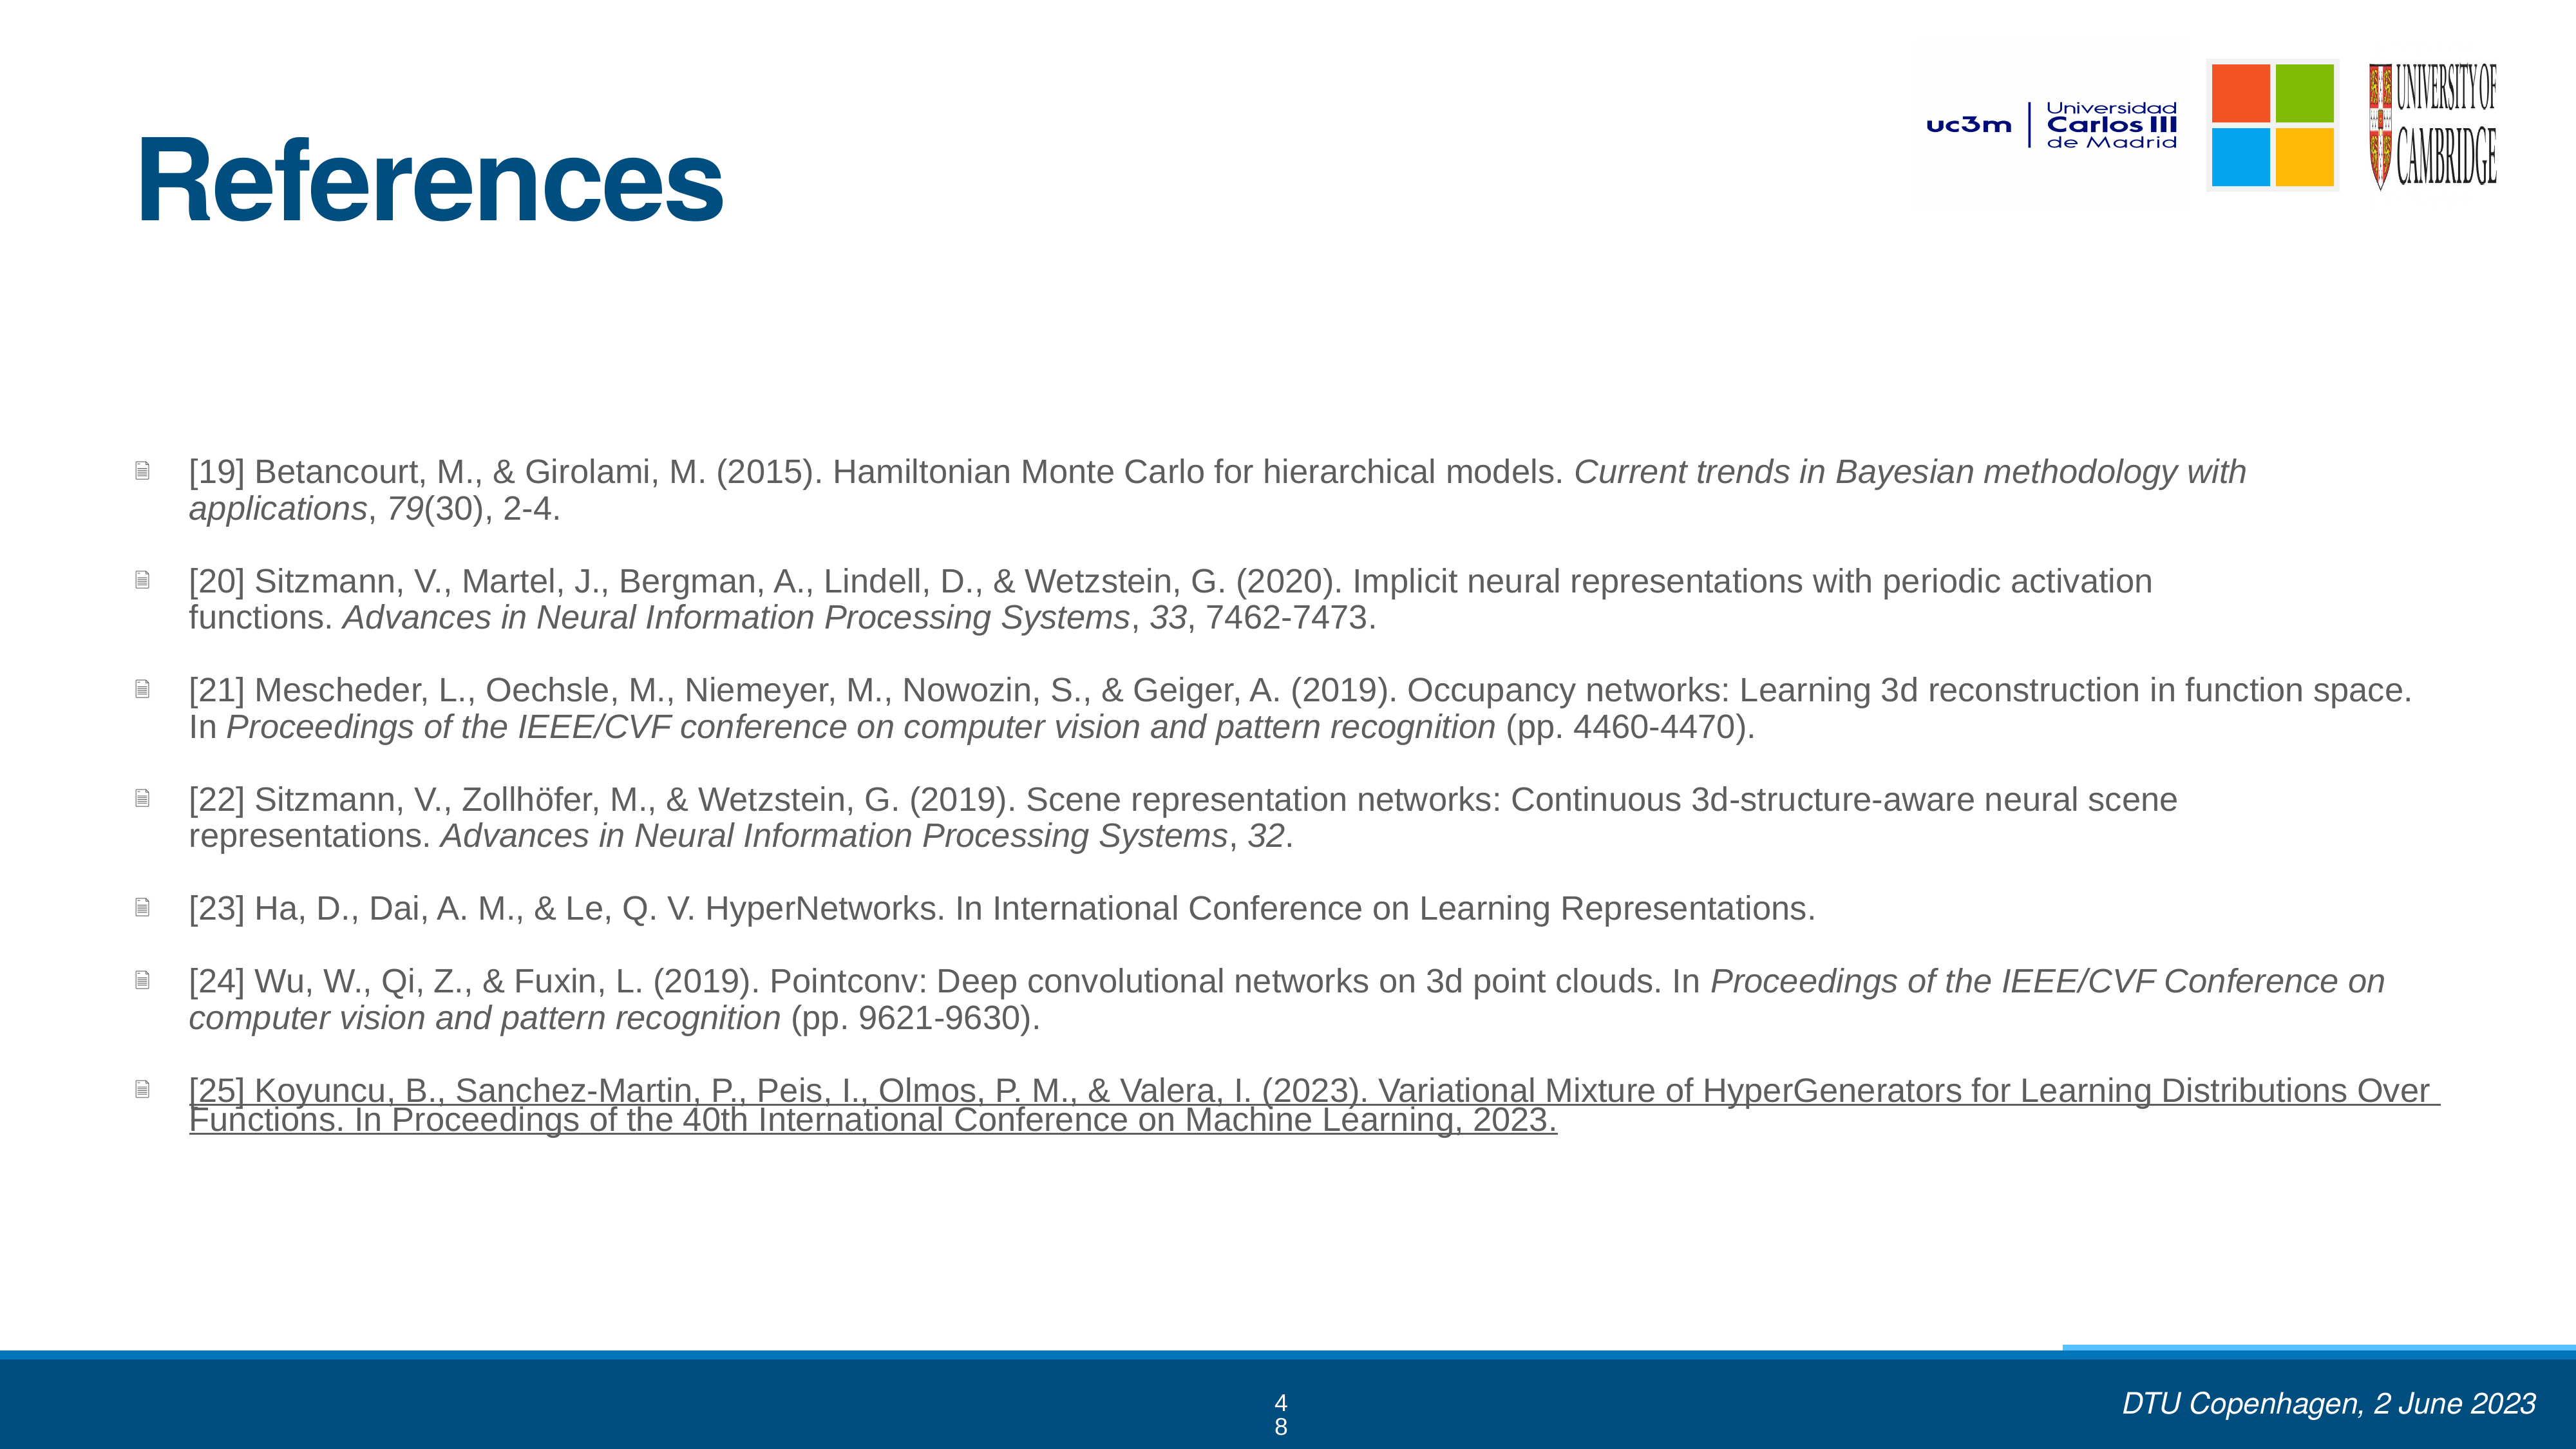

# References

[19] Betancourt, M., & Girolami, M. (2015). Hamiltonian Monte Carlo for hierarchical models. Current trends in Bayesian methodology with applications, 79(30), 2-4.
[20] Sitzmann, V., Martel, J., Bergman, A., Lindell, D., & Wetzstein, G. (2020). Implicit neural representations with periodic activation functions. Advances in Neural Information Processing Systems, 33, 7462-7473.
[21] Mescheder, L., Oechsle, M., Niemeyer, M., Nowozin, S., & Geiger, A. (2019). Occupancy networks: Learning 3d reconstruction in function space. In Proceedings of the IEEE/CVF conference on computer vision and pattern recognition (pp. 4460-4470).
[22] Sitzmann, V., Zollhöfer, M., & Wetzstein, G. (2019). Scene representation networks: Continuous 3d-structure-aware neural scene representations. Advances in Neural Information Processing Systems, 32.
[23] Ha, D., Dai, A. M., & Le, Q. V. HyperNetworks. In International Conference on Learning Representations.
[24] Wu, W., Qi, Z., & Fuxin, L. (2019). Pointconv: Deep convolutional networks on 3d point clouds. In Proceedings of the IEEE/CVF Conference on computer vision and pattern recognition (pp. 9621-9630).
[25] Koyuncu, B., Sanchez-Martin, P., Peis, I., Olmos, P. M., & Valera, I. (2023). Variational Mixture of HyperGenerators for Learning Distributions Over Functions. In Proceedings of the 40th International Conference on Machine Learning, 2023.
48